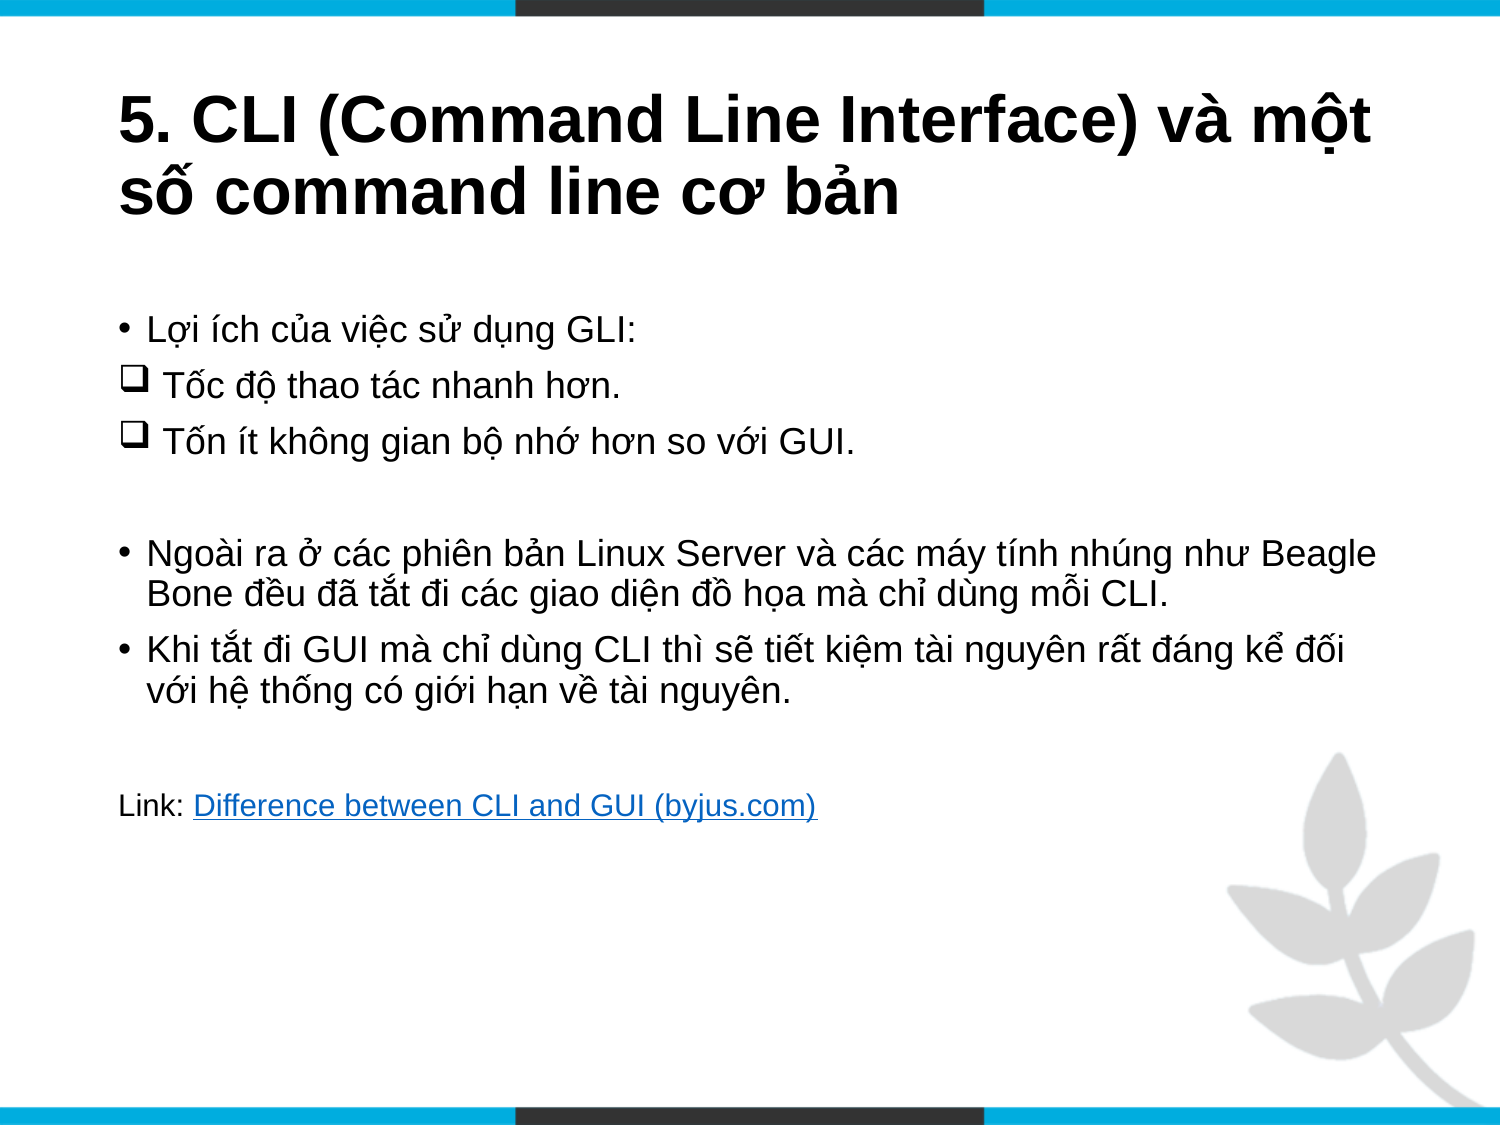

# 5. CLI (Command Line Interface) và một số command line cơ bản
Lợi ích của việc sử dụng GLI:
 Tốc độ thao tác nhanh hơn.
 Tốn ít không gian bộ nhớ hơn so với GUI.

Ngoài ra ở các phiên bản Linux Server và các máy tính nhúng như Beagle Bone đều đã tắt đi các giao diện đồ họa mà chỉ dùng mỗi CLI.
Khi tắt đi GUI mà chỉ dùng CLI thì sẽ tiết kiệm tài nguyên rất đáng kể đối với hệ thống có giới hạn về tài nguyên.

Link: Difference between CLI and GUI (byjus.com)